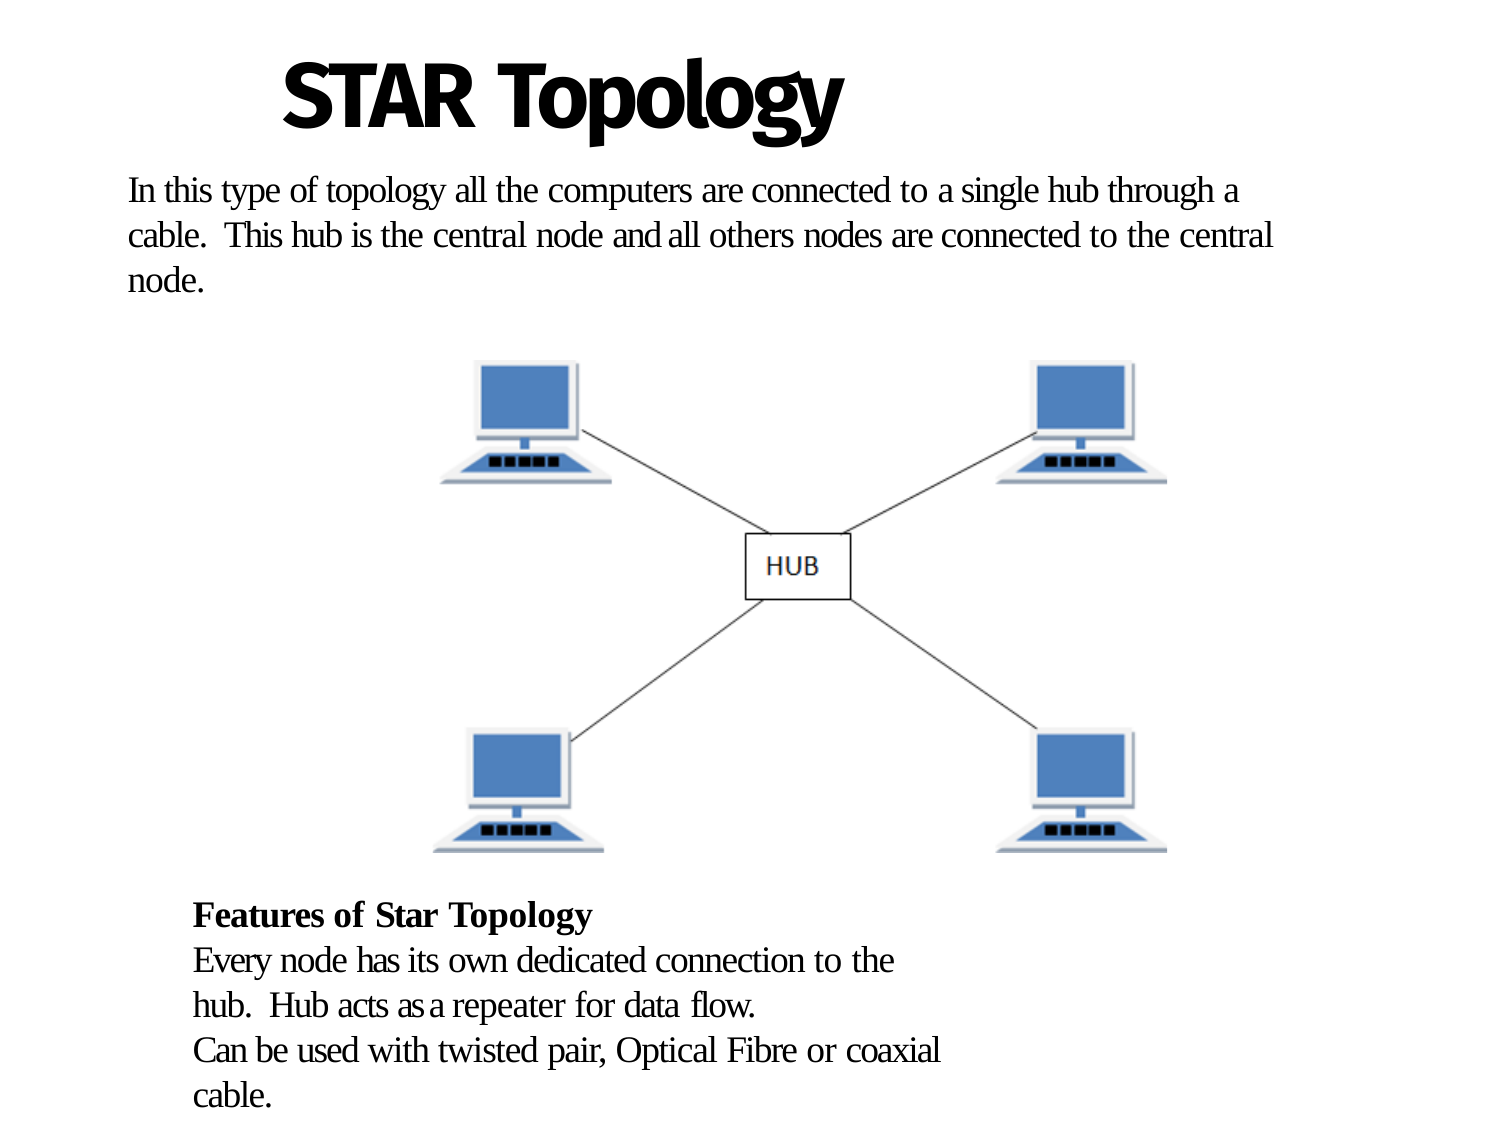

# STAR Topology
In this type of topology all the computers are connected to a single hub through a cable.  This hub is the central node and all others nodes are connected to the central node.

Features of Star Topology
Every node has its own dedicated connection to the hub.  Hub acts as a repeater for data flow.
Can be used with twisted pair, Optical Fibre or coaxial cable.